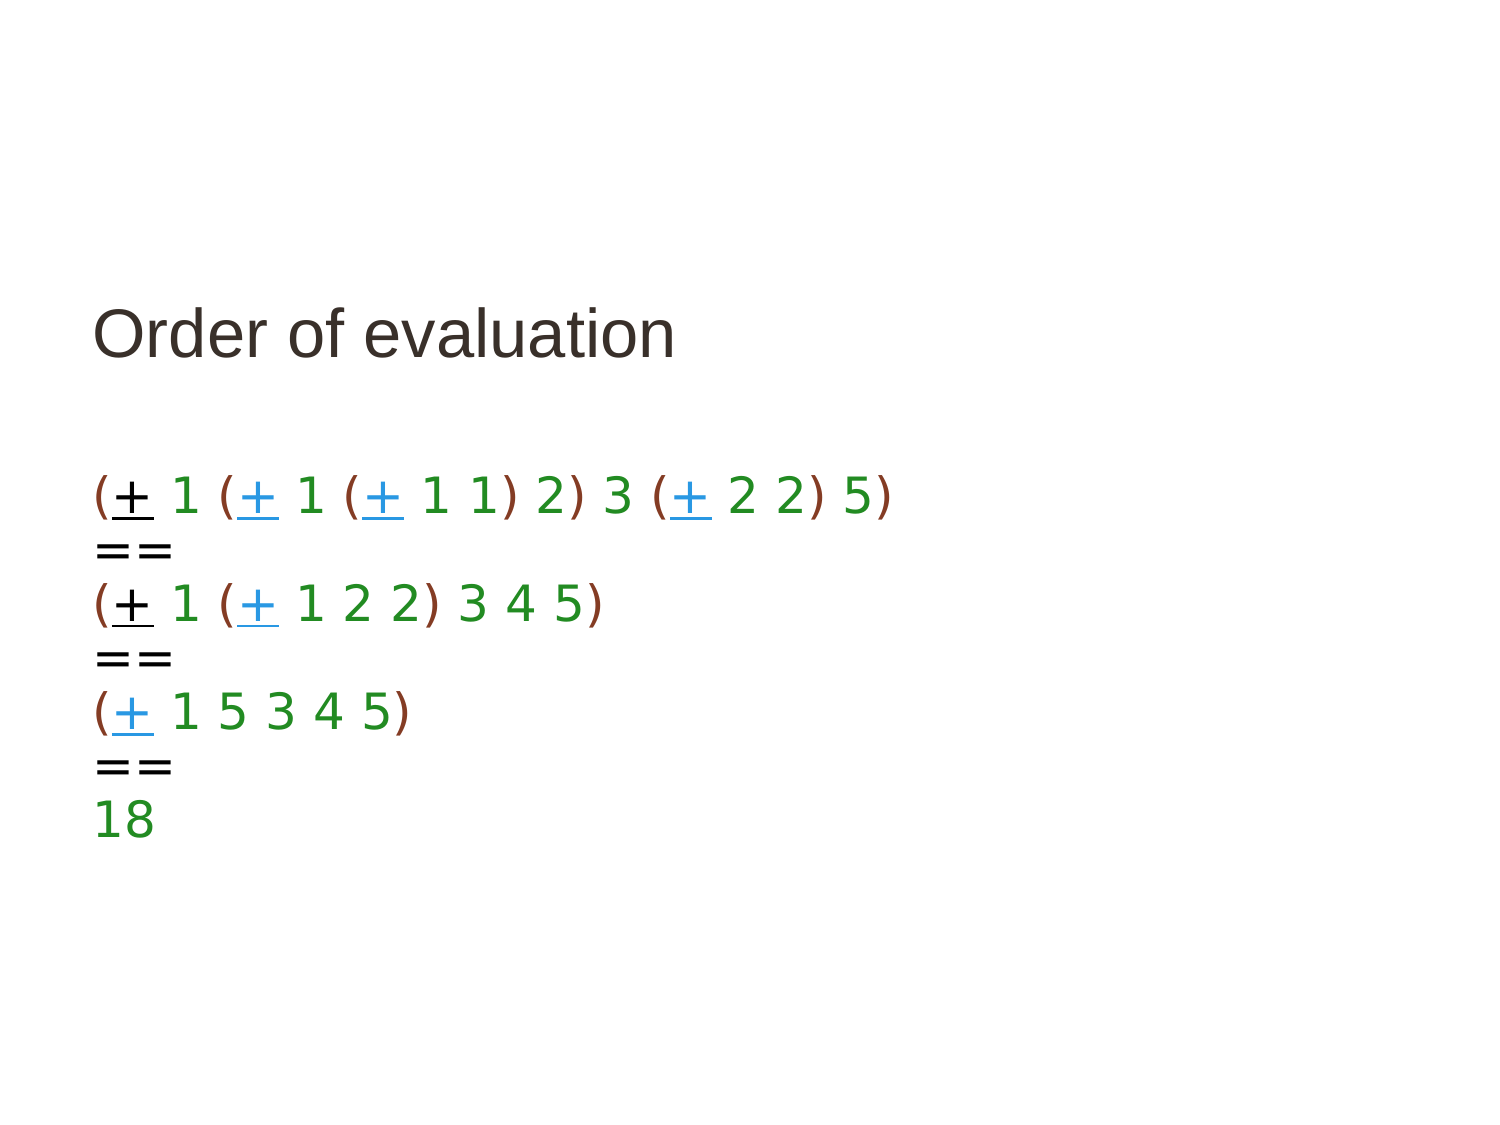

# Order of evaluation
(+ 1 (+ 1 (+ 1 1) 2) 3 (+ 2 2) 5)
==
(+ 1 (+ 1 2 2) 3 4 5)
==
(+ 1 5 3 4 5)
==
18